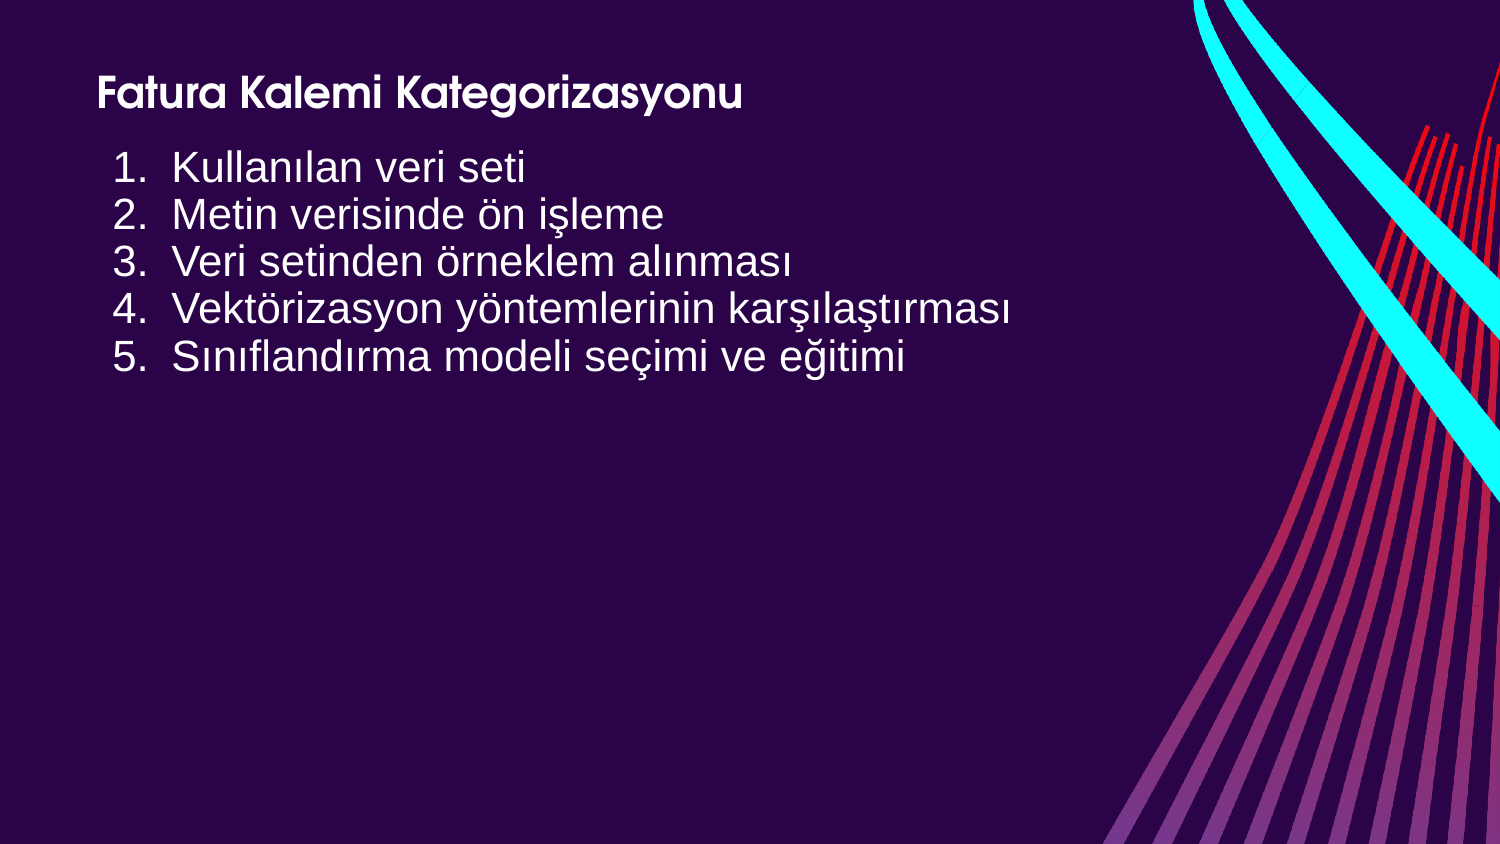

# Fatura Kalemi Kategorizasyonu
Kullanılan veri seti
Metin verisinde ön işleme
Veri setinden örneklem alınması
Vektörizasyon yöntemlerinin karşılaştırması
Sınıflandırma modeli seçimi ve eğitimi